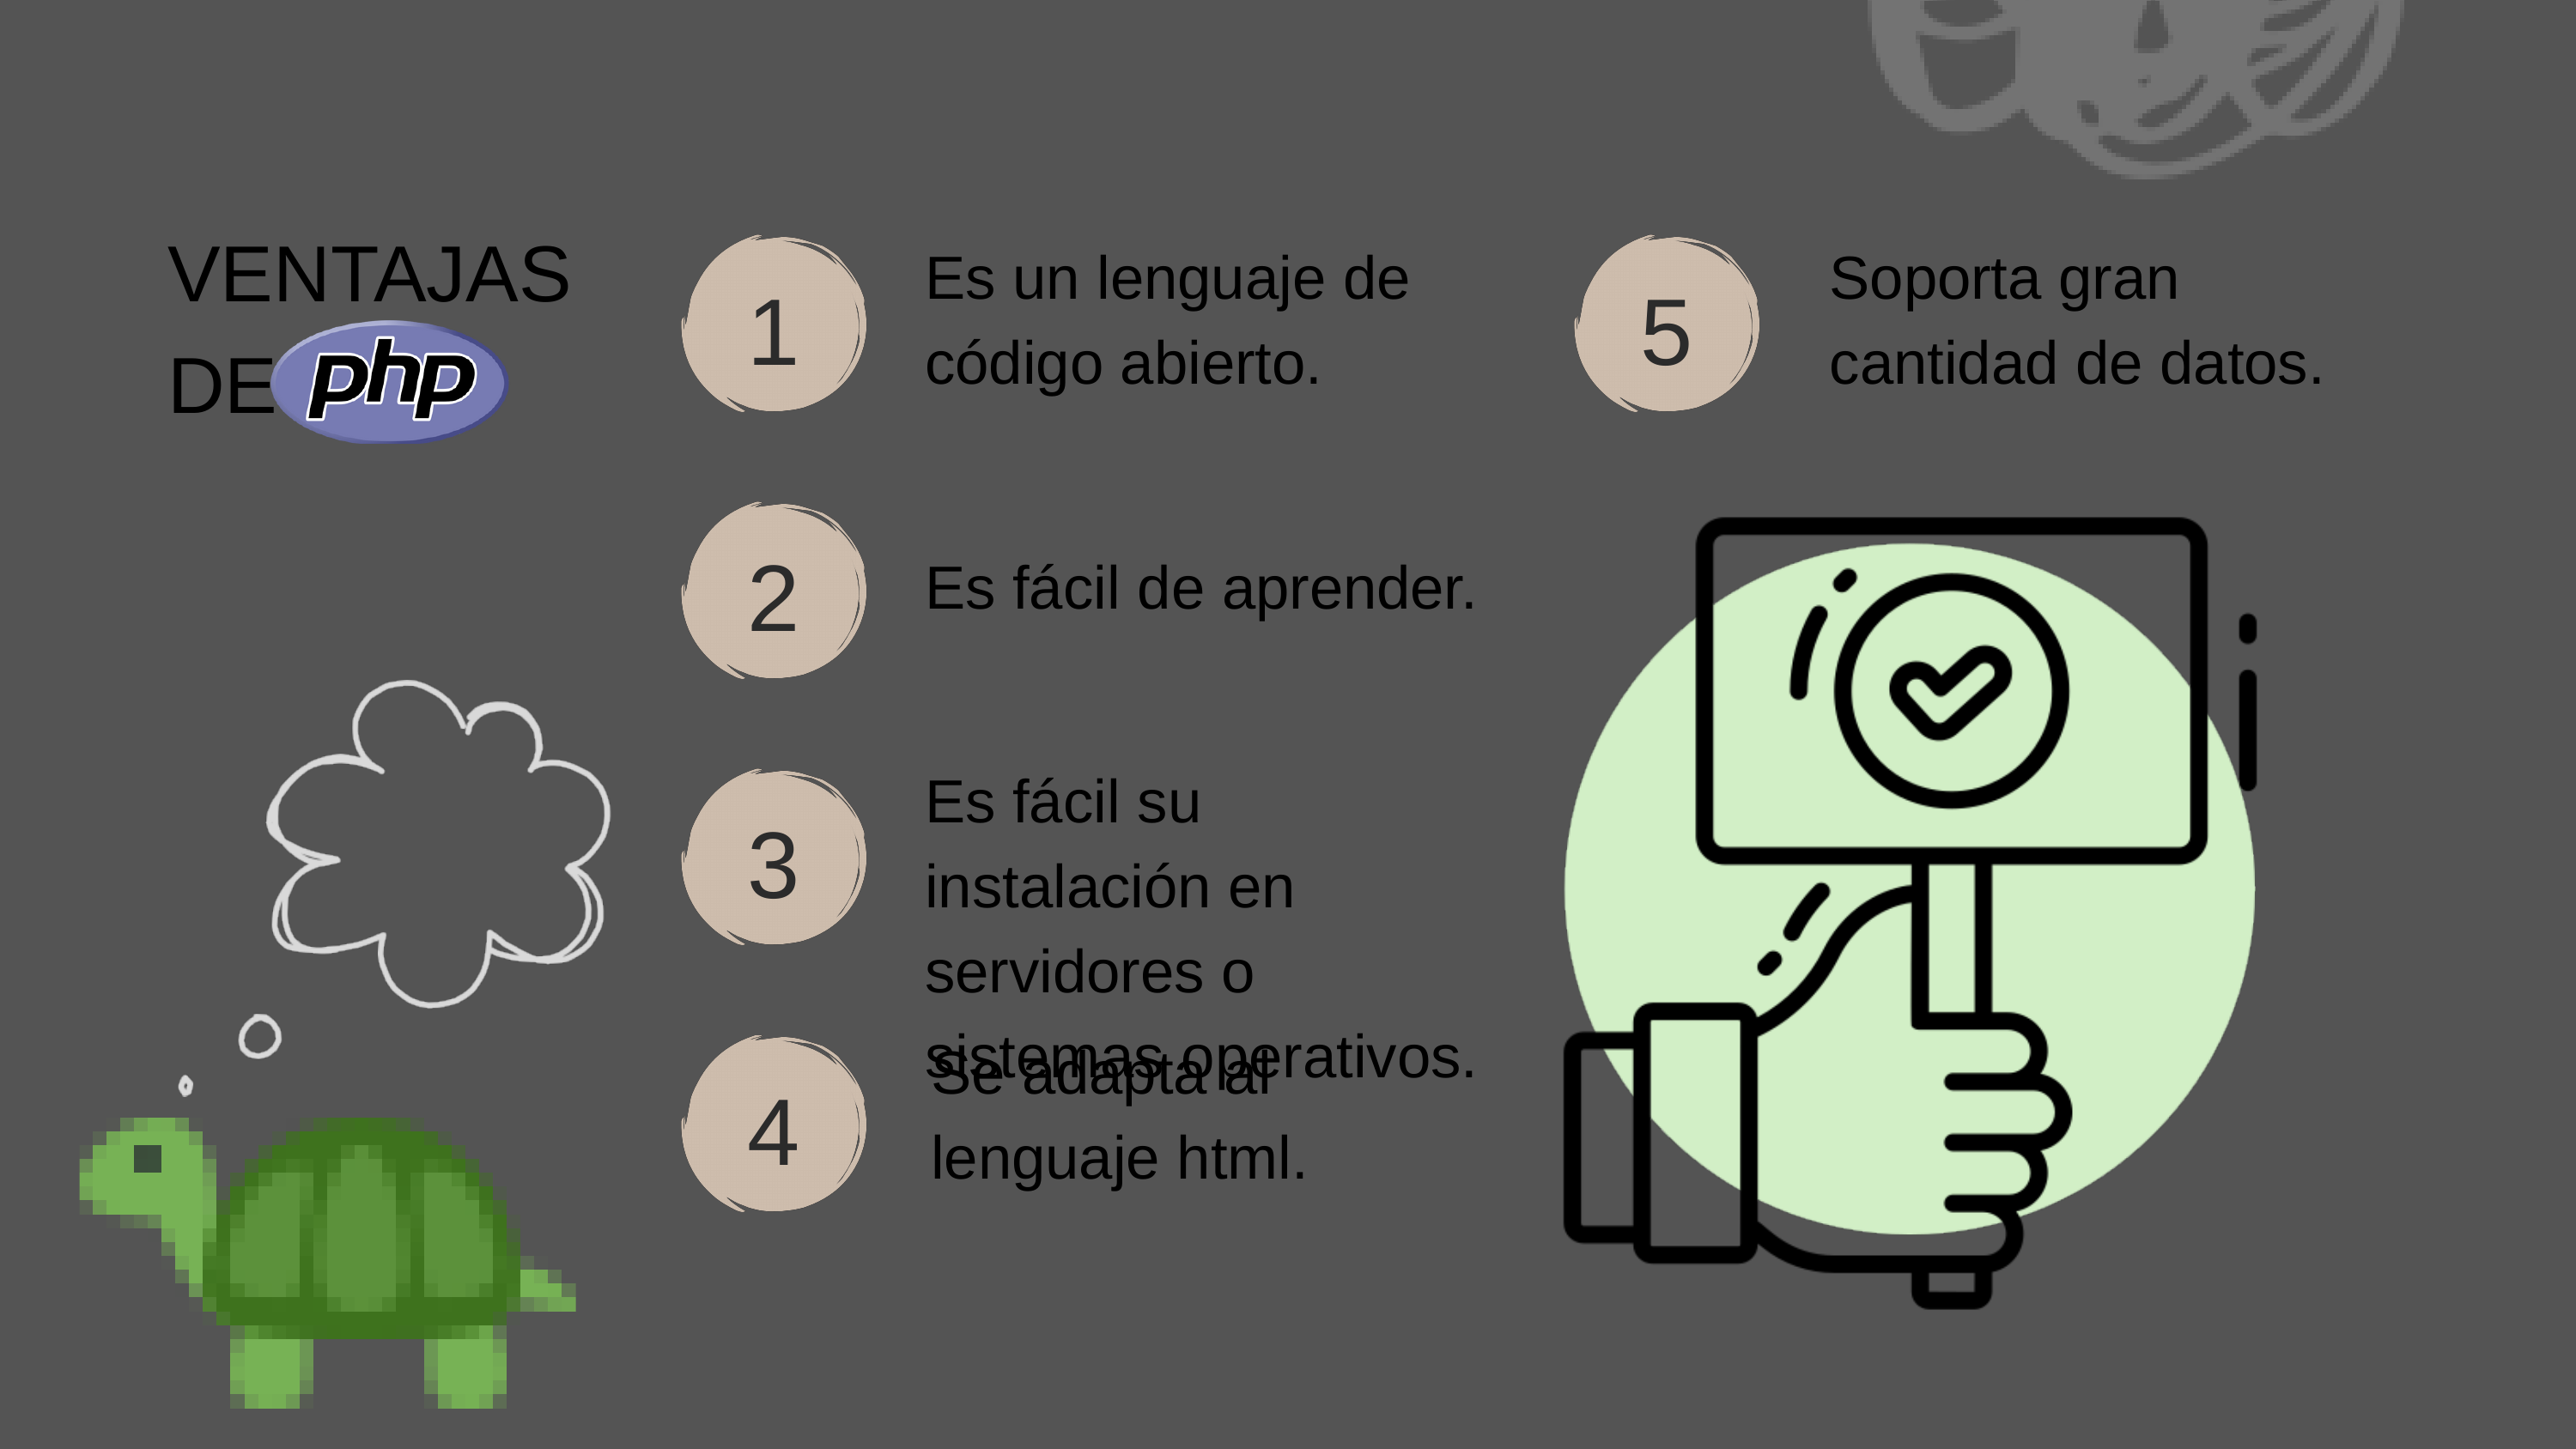

VENTAJAS DE PHP
Es un lenguaje de código abierto.
Soporta gran cantidad de datos.

1
5

2
Es fácil de aprender.

Es fácil su instalación en servidores o sistemas operativos.

3
Se adapta al lenguaje html.

4